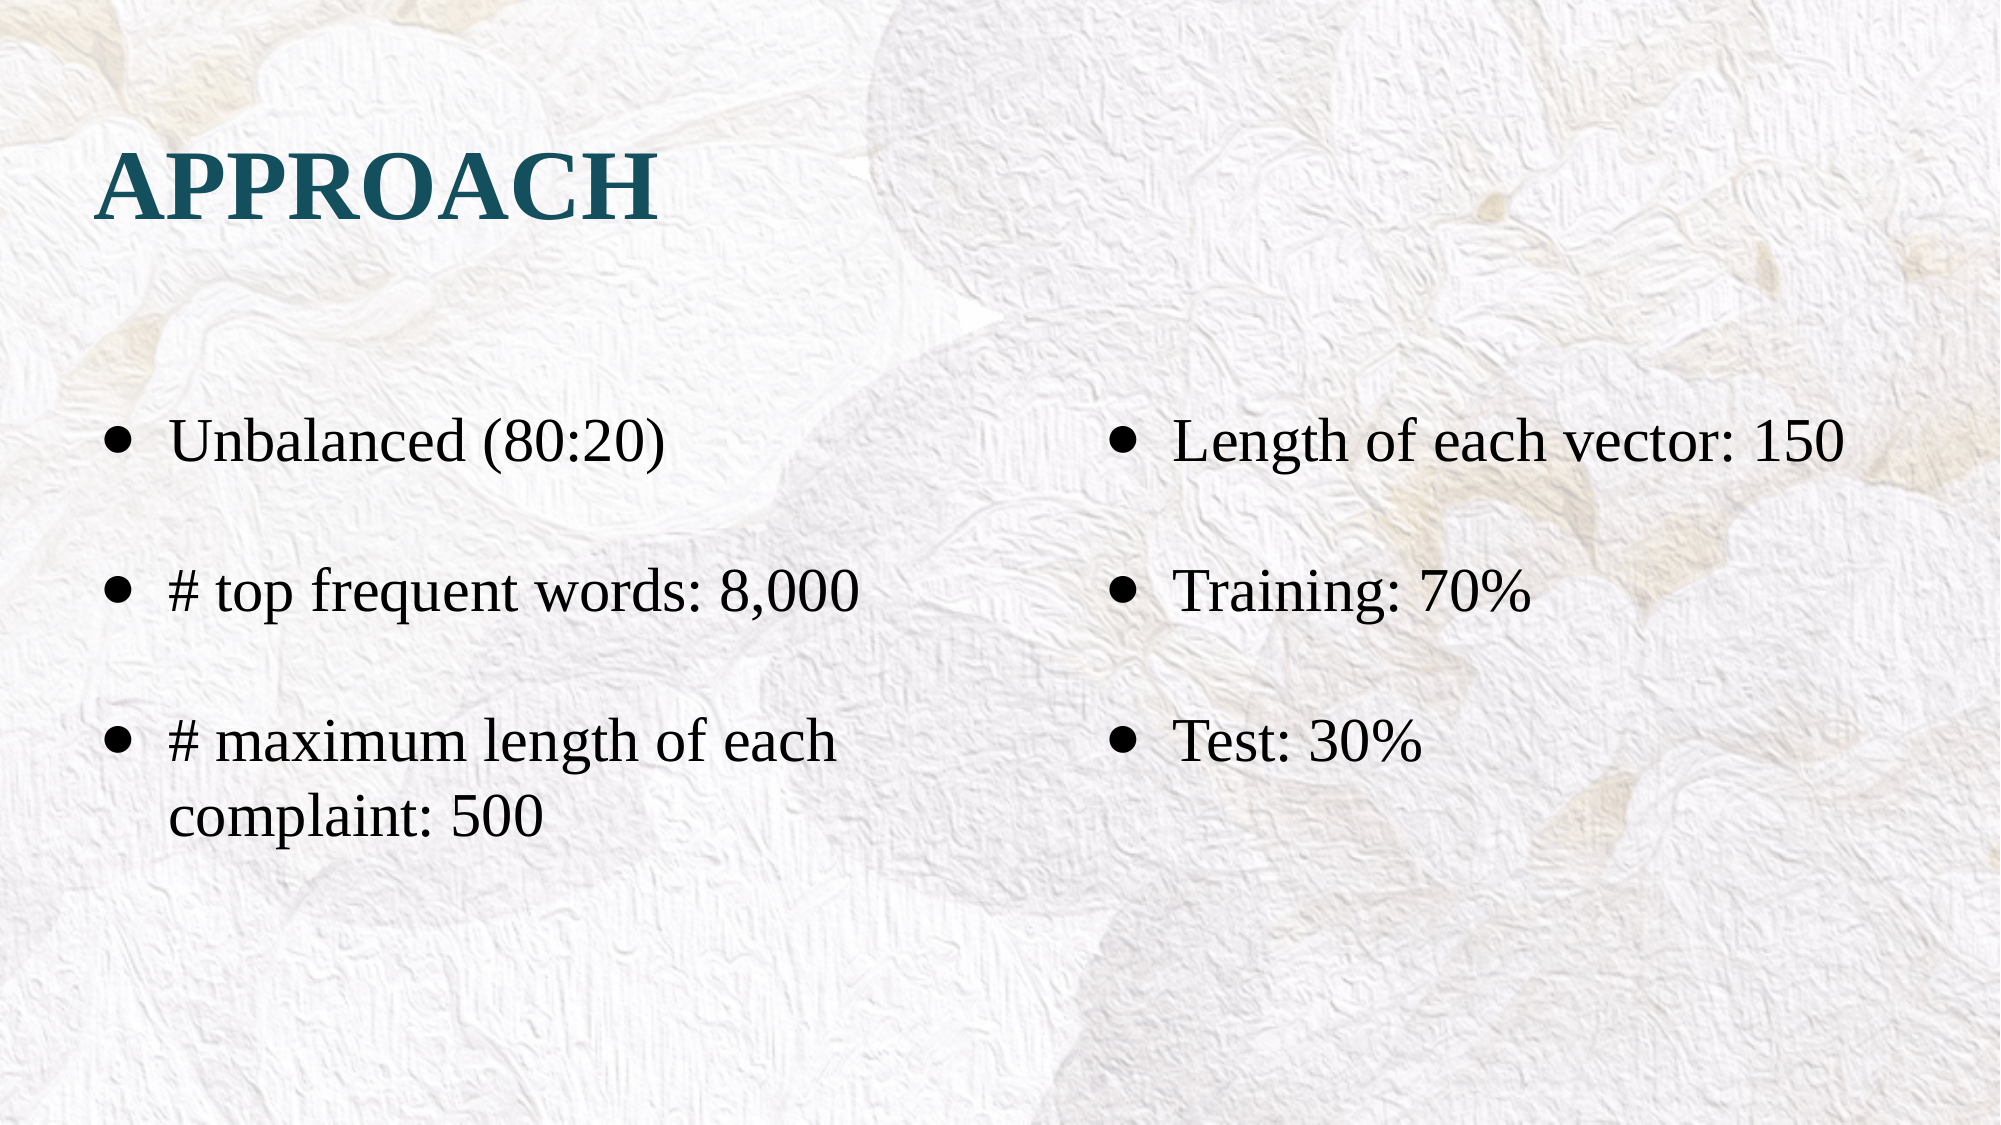

APPROACH
Unbalanced (80:20)

# top frequent words: 8,000

# maximum length of each complaint: 500
Length of each vector: 150

Training: 70%

Test: 30%